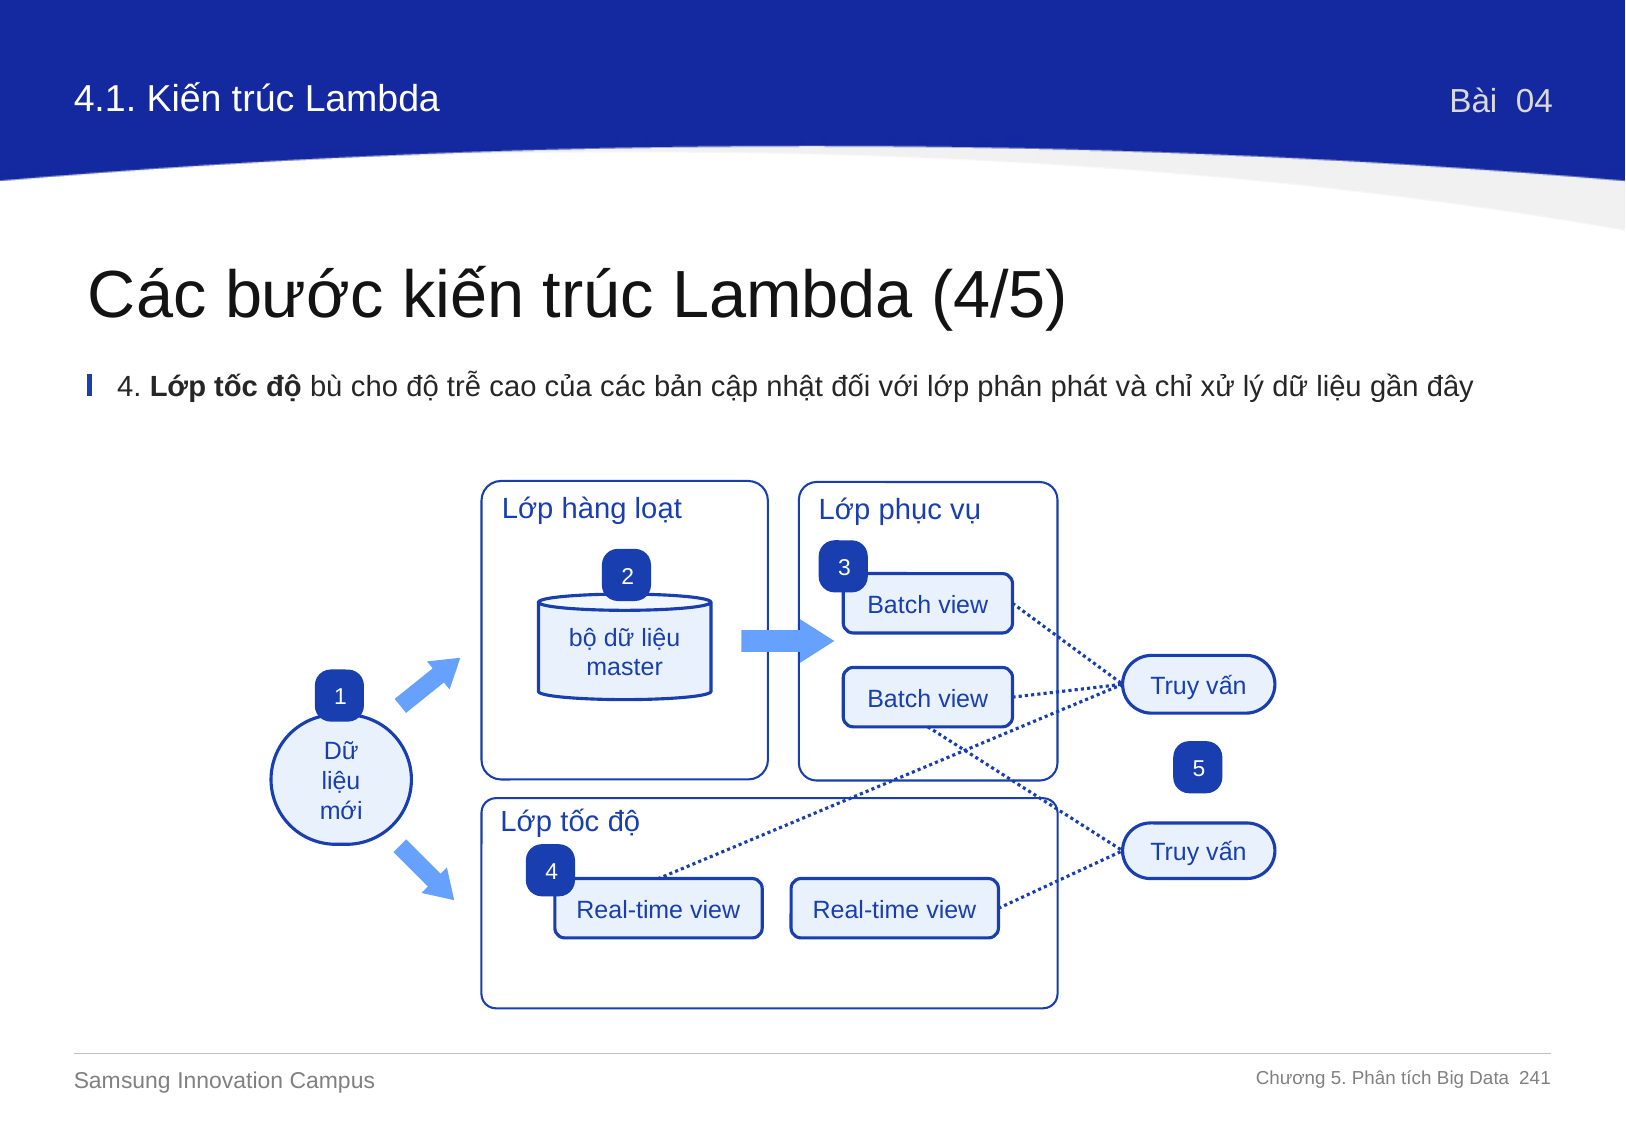

4.1. Kiến trúc Lambda
Bài  04
Các bước kiến trúc Lambda (4/5)
4. Lớp tốc độ bù cho độ trễ cao của các bản cập nhật đối với lớp phân phát và chỉ xử lý dữ liệu gần đây
Lớp hàng loạt

Lớp phục vụ

3
2
Batch view
bộ dữ liệu master

Truy vấn

Batch view
1
Dữ liệu mới
5
Lớp tốc độ

Truy vấn
4

Real-time view
Real-time view